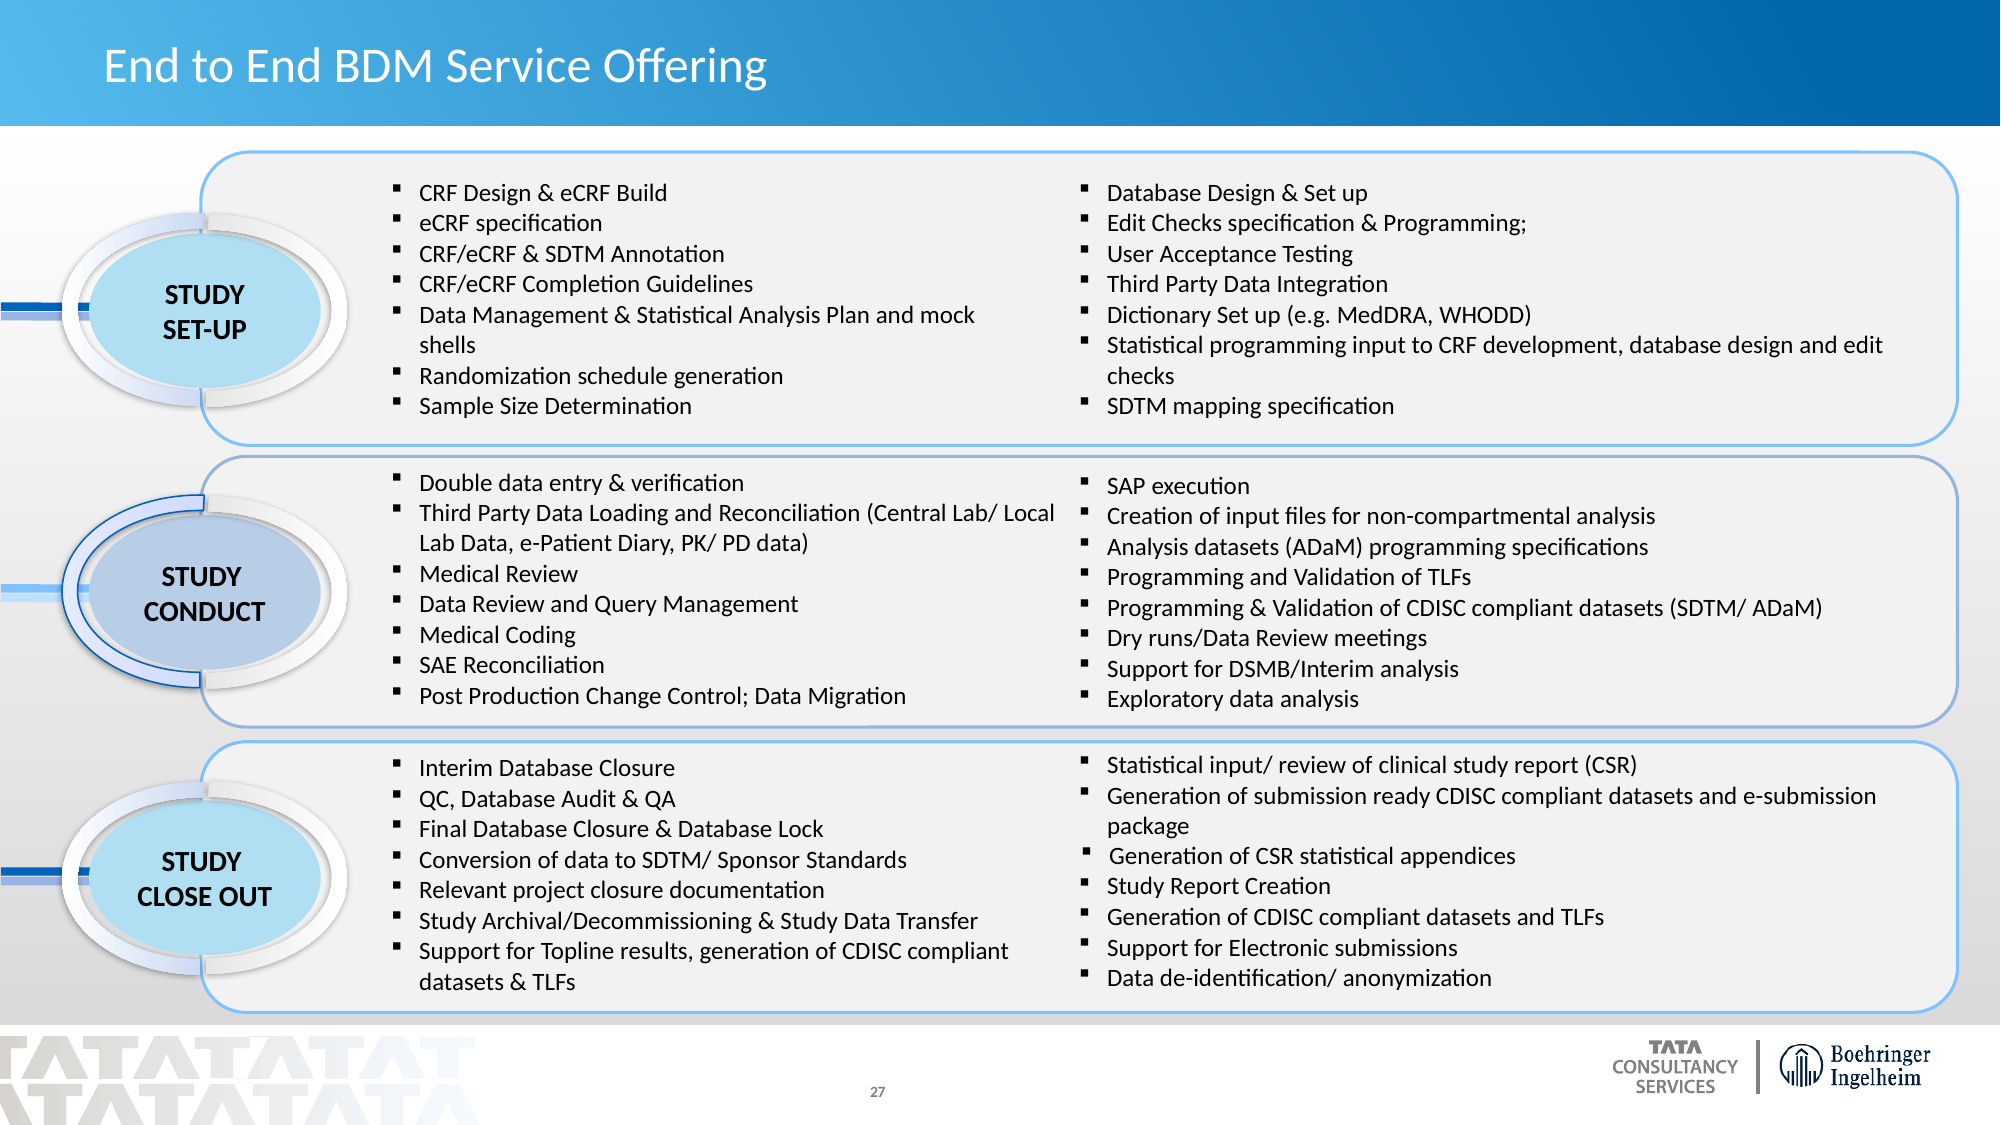

# End to End BDM Service Offering

CRF Design & eCRF Build
eCRF specification
CRF/eCRF & SDTM Annotation
CRF/eCRF Completion Guidelines
Data Management & Statistical Analysis Plan and mock shells
Randomization schedule generation
Sample Size Determination
Database Design & Set up
Edit Checks specification & Programming;
User Acceptance Testing
Third Party Data Integration
Dictionary Set up (e.g. MedDRA, WHODD)
Statistical programming input to CRF development, database design and edit checks
SDTM mapping specification

STUDY
SET-UP

Double data entry & verification
Third Party Data Loading and Reconciliation (Central Lab/ Local Lab Data, e-Patient Diary, PK/ PD data)
Medical Review
Data Review and Query Management
Medical Coding
SAE Reconciliation
Post Production Change Control; Data Migration
SAP execution
Creation of input files for non-compartmental analysis
Analysis datasets (ADaM) programming specifications
Programming and Validation of TLFs
Programming & Validation of CDISC compliant datasets (SDTM/ ADaM)
Dry runs/Data Review meetings
Support for DSMB/Interim analysis
Exploratory data analysis
STUDY
CONDUCT

Statistical input/ review of clinical study report (CSR)
Generation of submission ready CDISC compliant datasets and e-submission package
Generation of CSR statistical appendices
Study Report Creation
Generation of CDISC compliant datasets and TLFs
Support for Electronic submissions
Data de-identification/ anonymization

Interim Database Closure
QC, Database Audit & QA
Final Database Closure & Database Lock
Conversion of data to SDTM/ Sponsor Standards
Relevant project closure documentation
Study Archival/Decommissioning & Study Data Transfer
Support for Topline results, generation of CDISC compliant datasets & TLFs
STUDY
CLOSE OUT